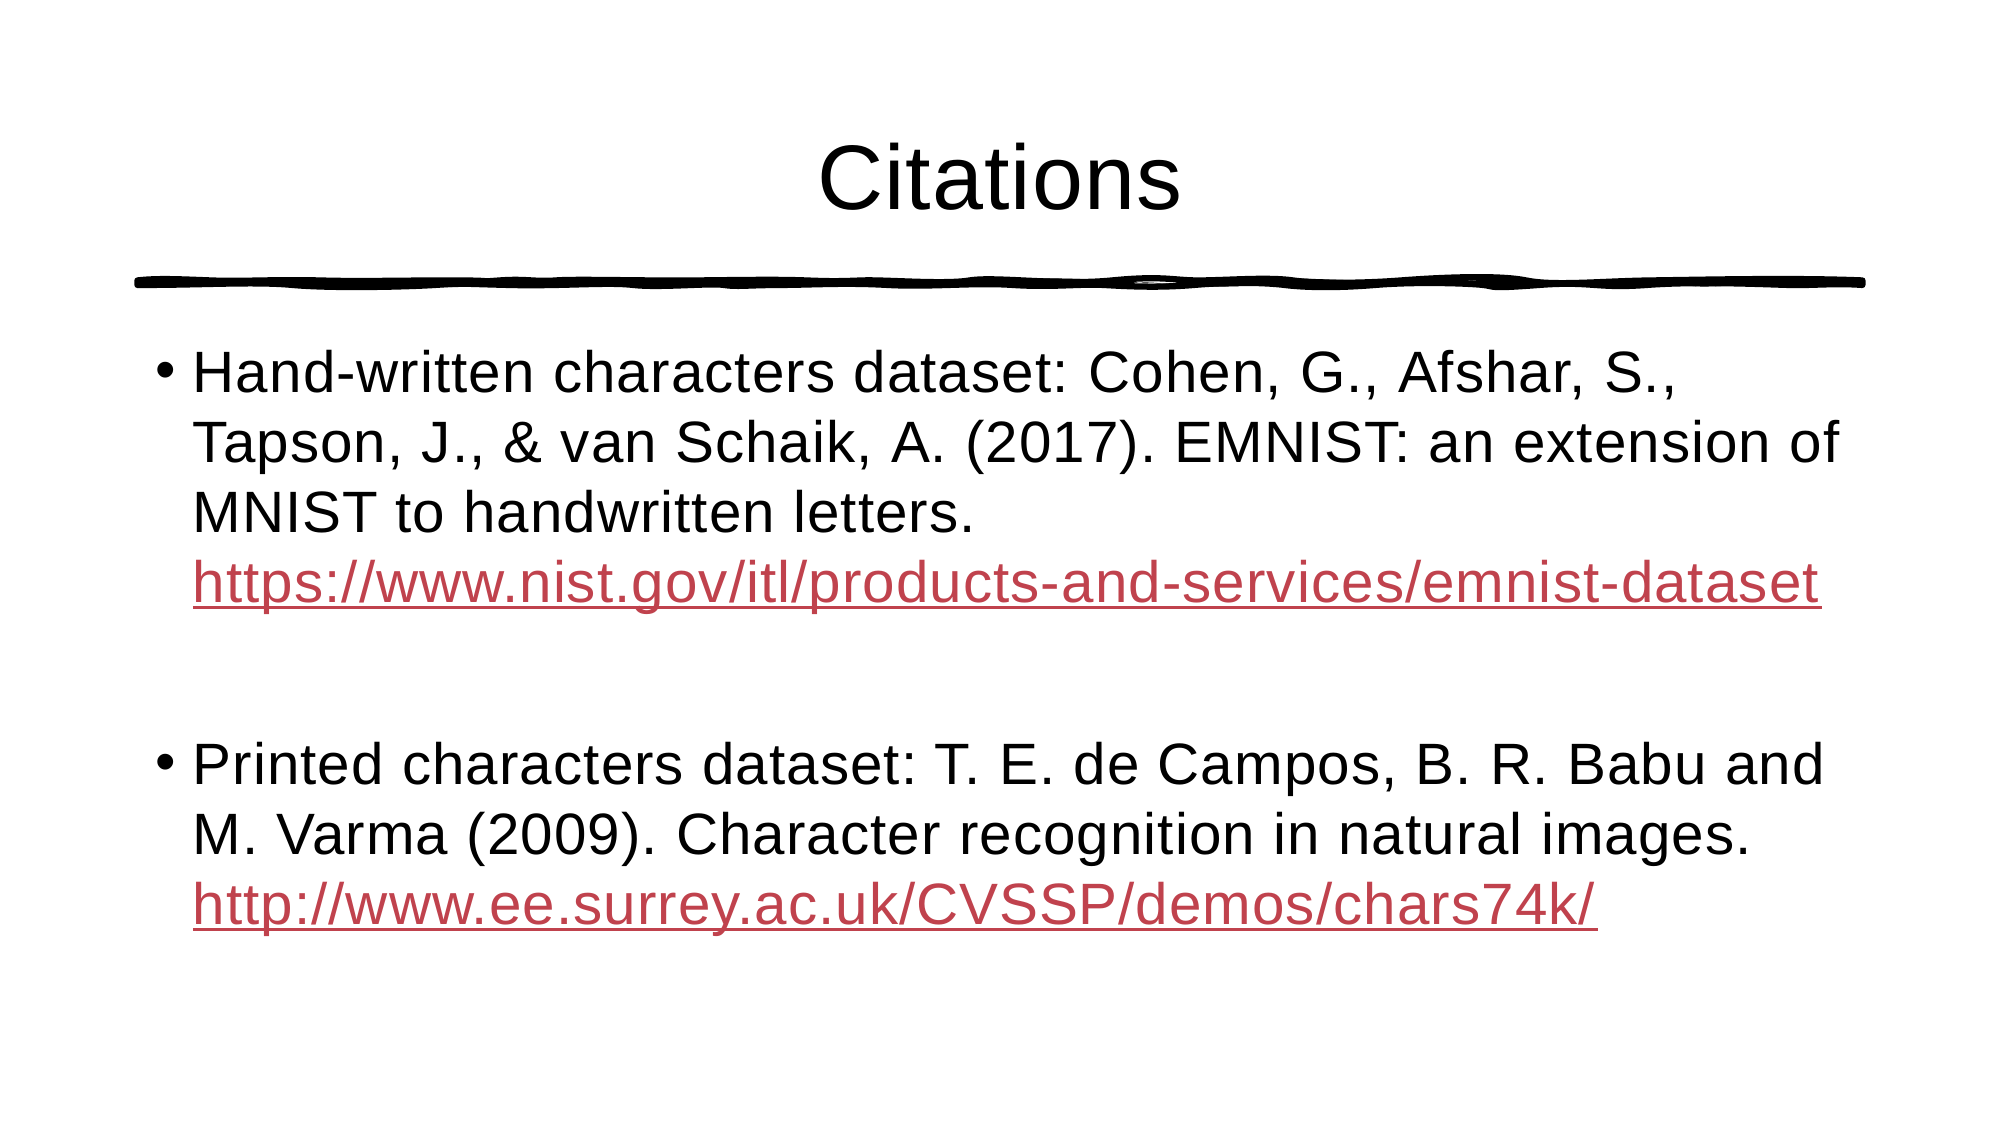

# Citations
Hand-written characters dataset: Cohen, G., Afshar, S., Tapson, J., & van Schaik, A. (2017). EMNIST: an extension of MNIST to handwritten letters. https://www.nist.gov/itl/products-and-services/emnist-dataset

Printed characters dataset: T. E. de Campos, B. R. Babu and M. Varma (2009). Character recognition in natural images. http://www.ee.surrey.ac.uk/CVSSP/demos/chars74k/